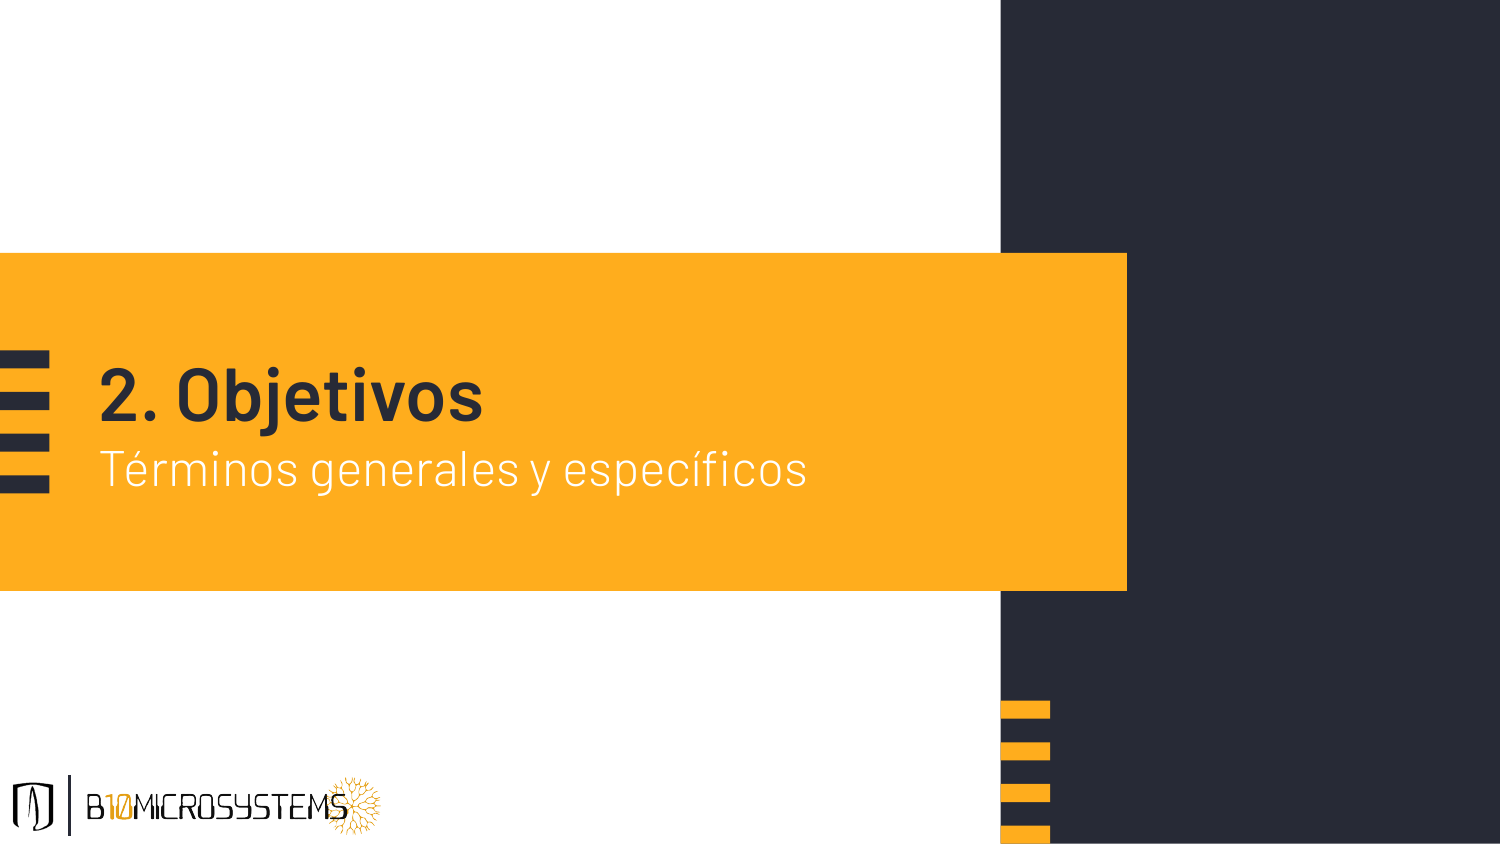

# 2. Objetivos
Términos generales y específicos